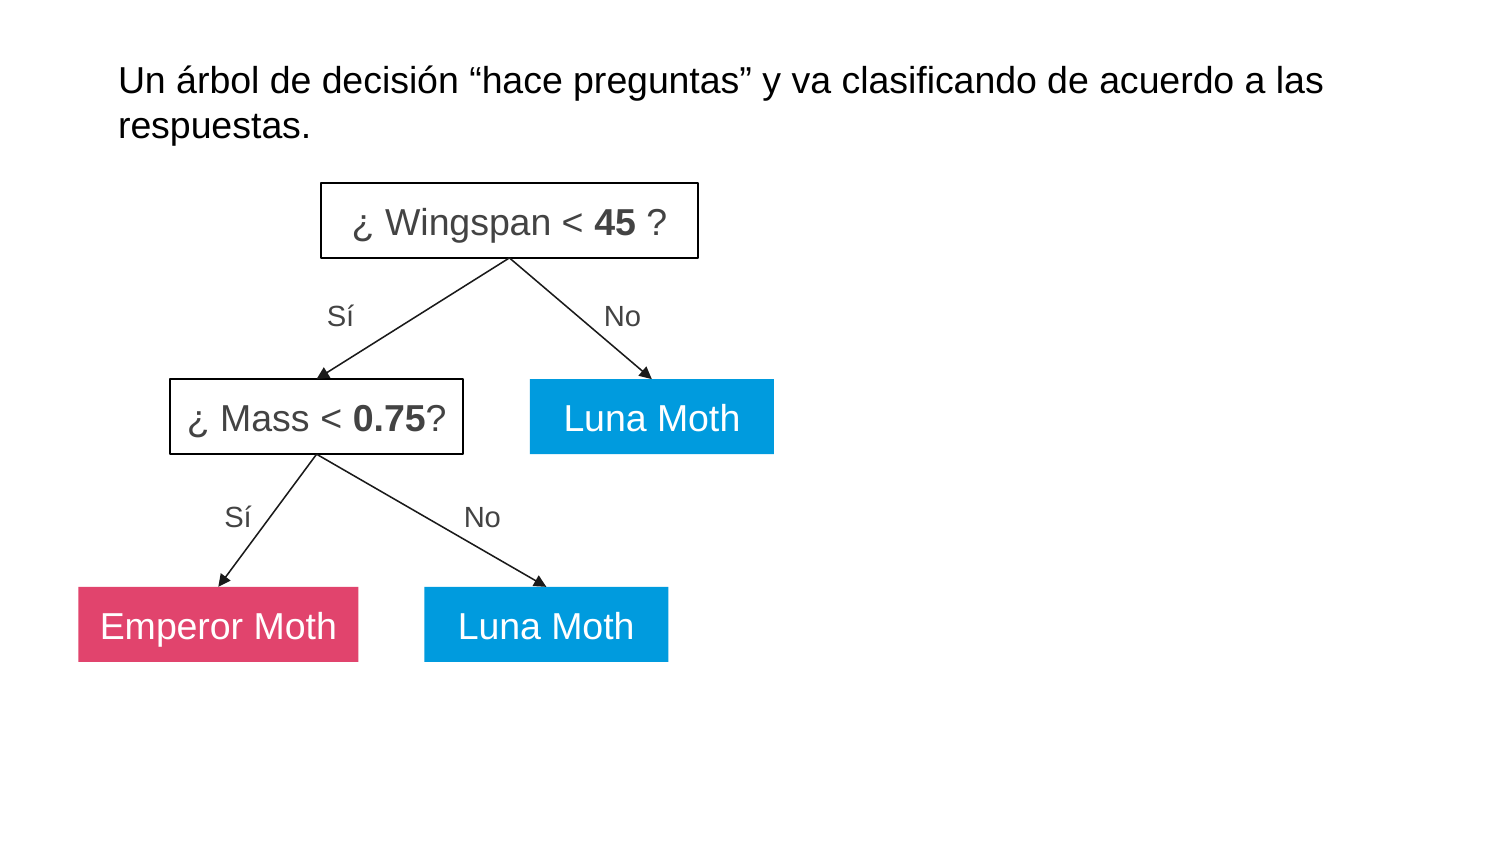

Un árbol de decisión “hace preguntas” y va clasificando de acuerdo a las respuestas.
¿ Wingspan < 45 ?
Sí
No
¿ Mass < 0.75?
Luna Moth
Sí
No
Emperor Moth
Luna Moth